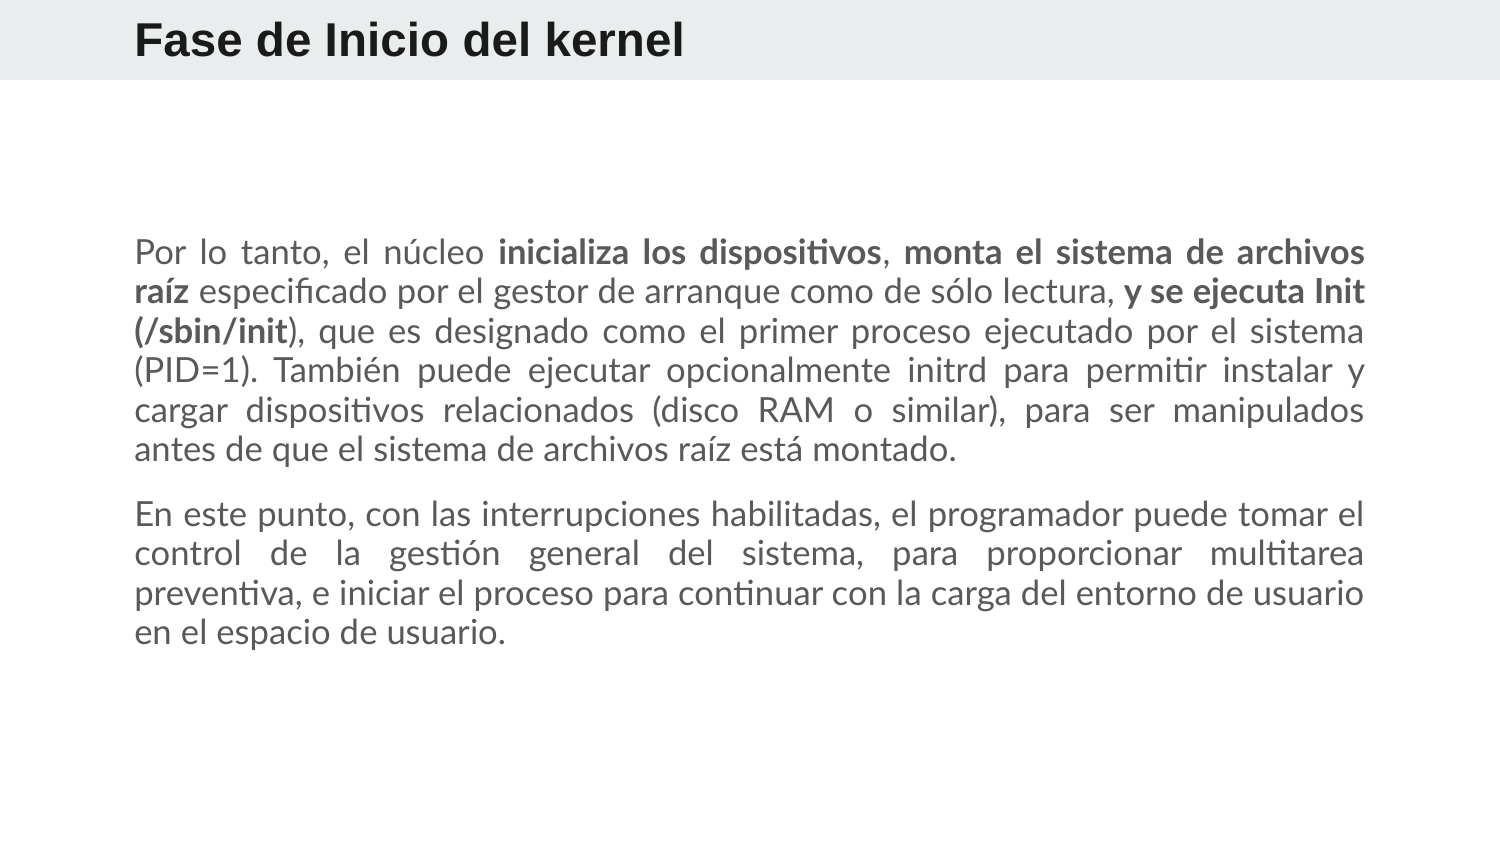

# Fase de Inicio del kernel
Por lo tanto, el núcleo inicializa los dispositivos, monta el sistema de archivos raíz especificado por el gestor de arranque como de sólo lectura, y se ejecuta Init (/sbin/init), que es designado como el primer proceso ejecutado por el sistema (PID=1). También puede ejecutar opcionalmente initrd para permitir instalar y cargar dispositivos relacionados (disco RAM o similar), para ser manipulados antes de que el sistema de archivos raíz está montado.
En este punto, con las interrupciones habilitadas, el programador puede tomar el control de la gestión general del sistema, para proporcionar multitarea preventiva, e iniciar el proceso para continuar con la carga del entorno de usuario en el espacio de usuario.